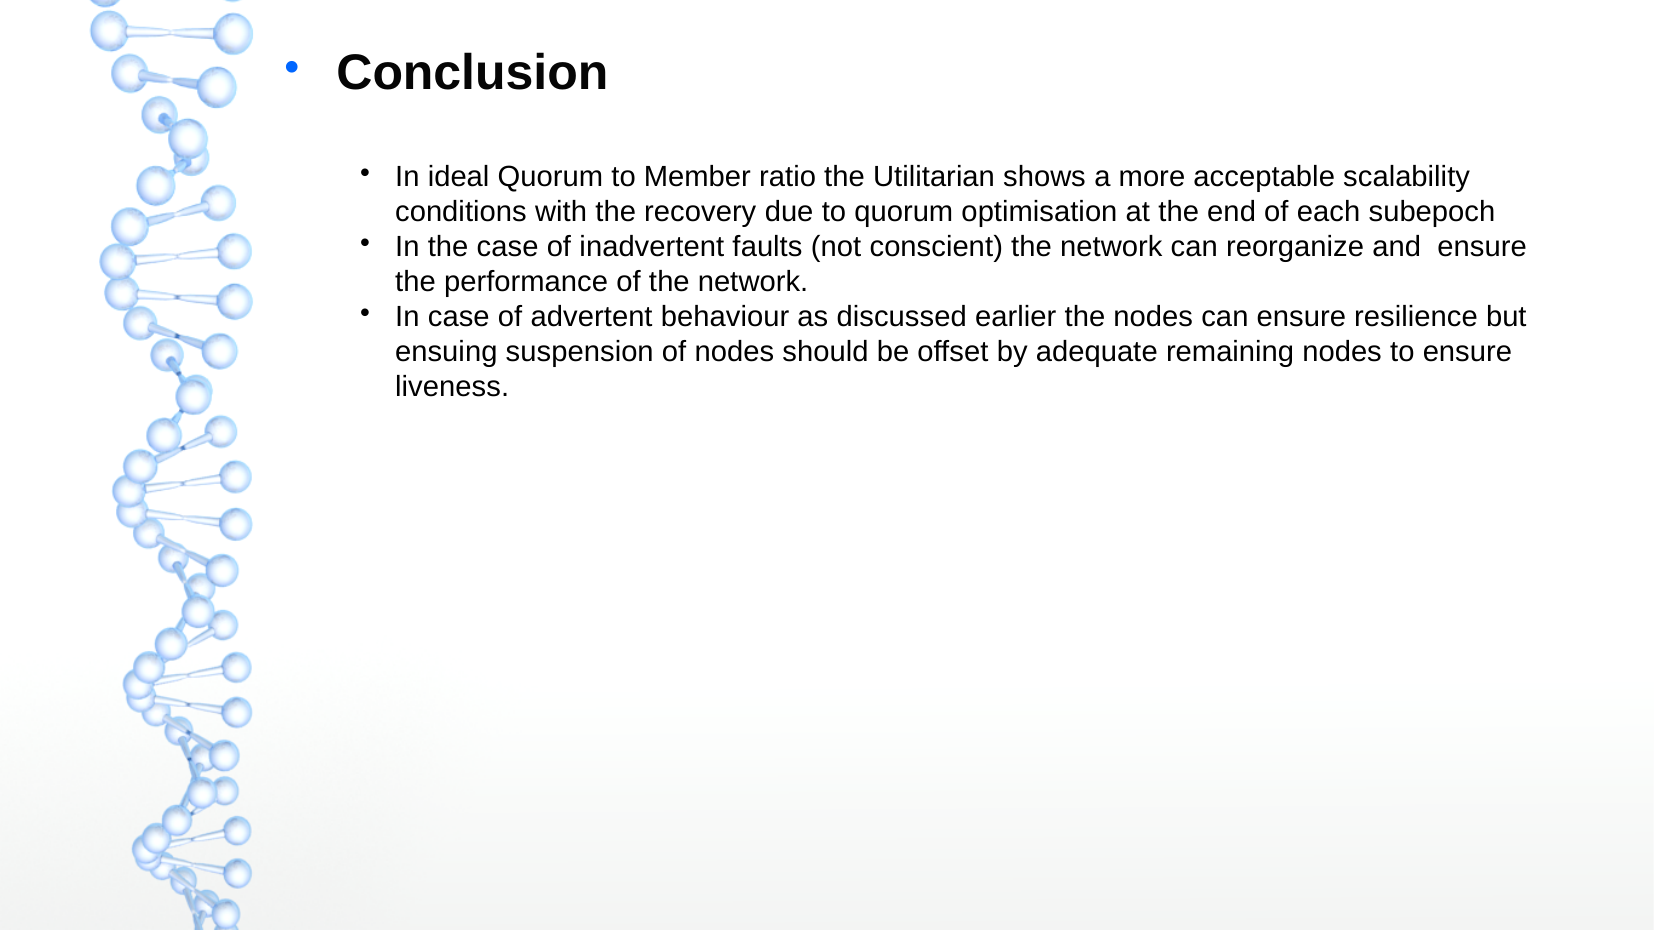

Conclusion
In ideal Quorum to Member ratio the Utilitarian shows a more acceptable scalability conditions with the recovery due to quorum optimisation at the end of each subepoch
In the case of inadvertent faults (not conscient) the network can reorganize and  ensure the performance of the network.
In case of advertent behaviour as discussed earlier the nodes can ensure resilience but ensuing suspension of nodes should be offset by adequate remaining nodes to ensure liveness.